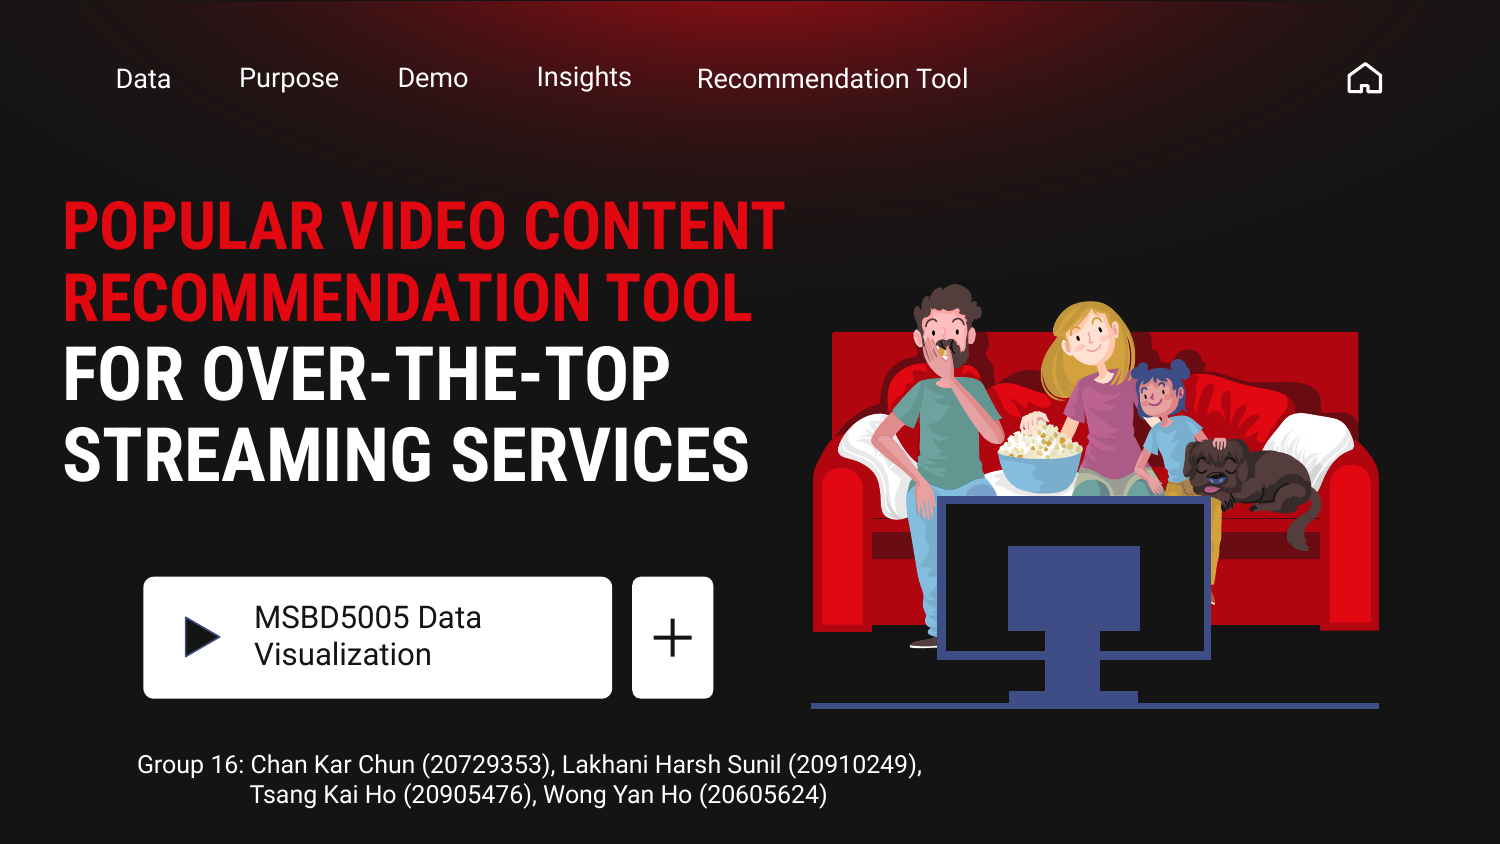

Insights
Demo
Purpose
Data
Recommendation Tool

# POPULAR VIDEO CONTENT RECOMMENDATION TOOL FOR OVER-THE-TOP STREAMING SERVICES

MSBD5005 Data Visualization

Group 16: Chan Kar Chun (20729353), Lakhani Harsh Sunil (20910249),
                  Tsang Kai Ho (20905476), Wong Yan Ho (20605624)